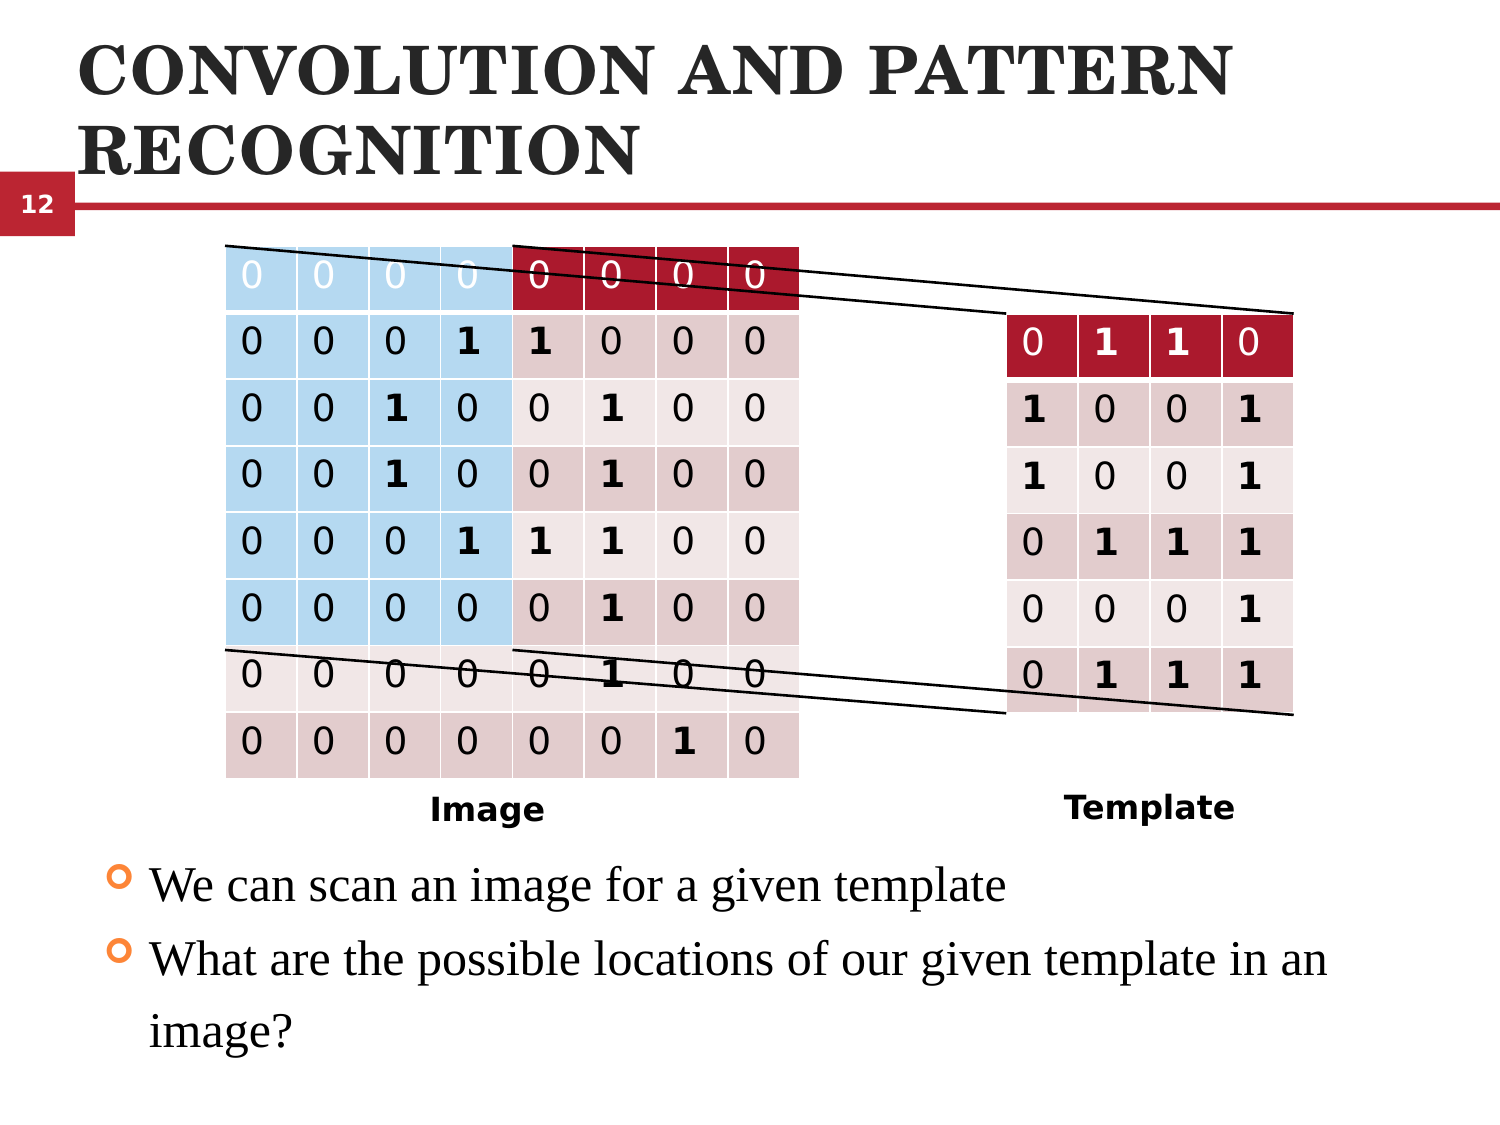

# Convolution and Pattern Recognition
| 0 | 0 | 0 | 0 | 0 | 0 | 0 | 0 |
| --- | --- | --- | --- | --- | --- | --- | --- |
| 0 | 0 | 0 | 1 | 1 | 0 | 0 | 0 |
| 0 | 0 | 1 | 0 | 0 | 1 | 0 | 0 |
| 0 | 0 | 1 | 0 | 0 | 1 | 0 | 0 |
| 0 | 0 | 0 | 1 | 1 | 1 | 0 | 0 |
| 0 | 0 | 0 | 0 | 0 | 1 | 0 | 0 |
| 0 | 0 | 0 | 0 | 0 | 1 | 0 | 0 |
| 0 | 0 | 0 | 0 | 0 | 0 | 1 | 0 |
| 0 | 1 | 1 | 0 |
| --- | --- | --- | --- |
| 1 | 0 | 0 | 1 |
| 1 | 0 | 0 | 1 |
| 0 | 1 | 1 | 1 |
| 0 | 0 | 0 | 1 |
| 0 | 1 | 1 | 1 |
Template
Image
We can scan an image for a given template
What are the possible locations of our given template in an image?

20